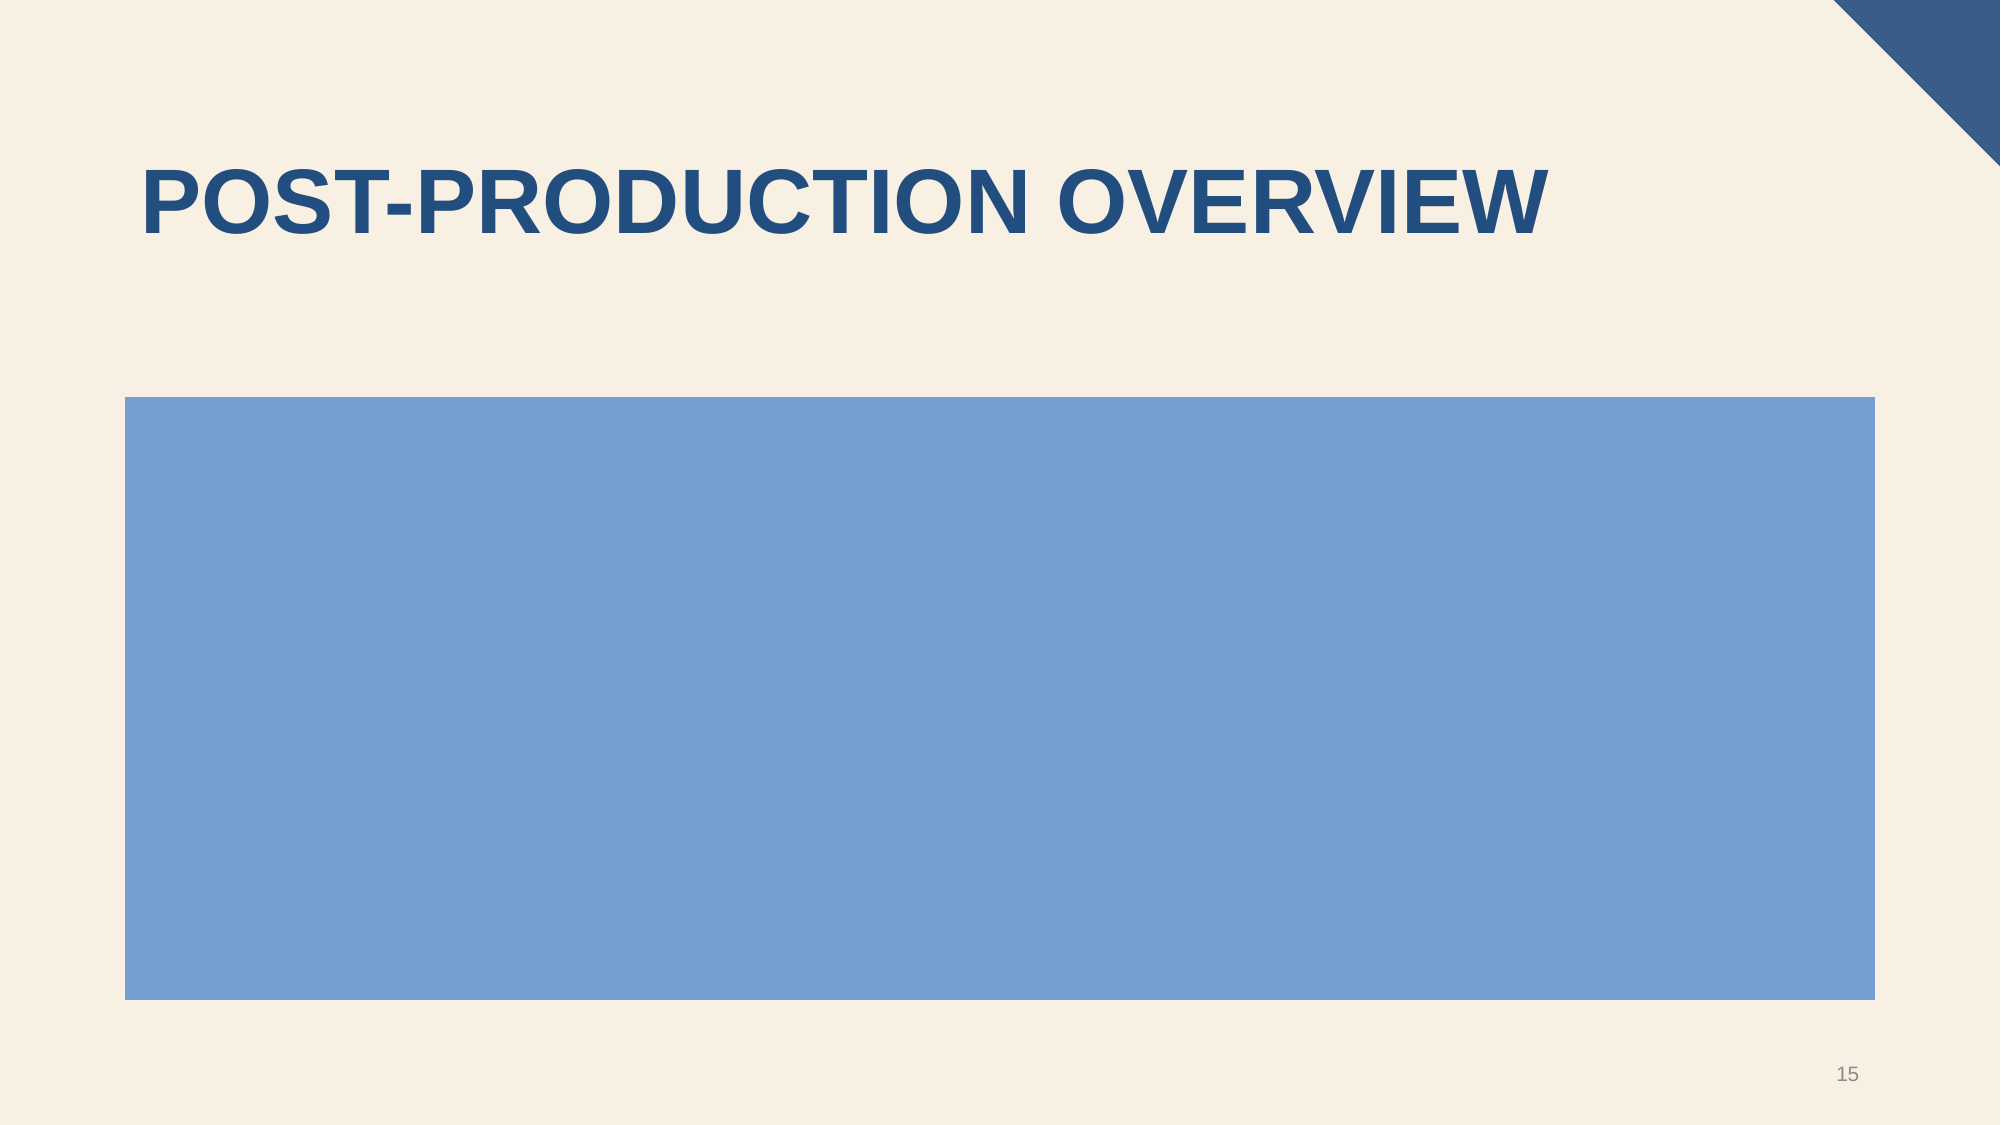

# Post-Production Overview
1.Post-production involved editing, color grading, and audio integration.
2.This phase transformed raw footage into a professional ad.
Cuts, transitions, and timing were carefully handled.
3.The mood of the video was crafted through visual pacing.
This was where creative vision met final execution.

15